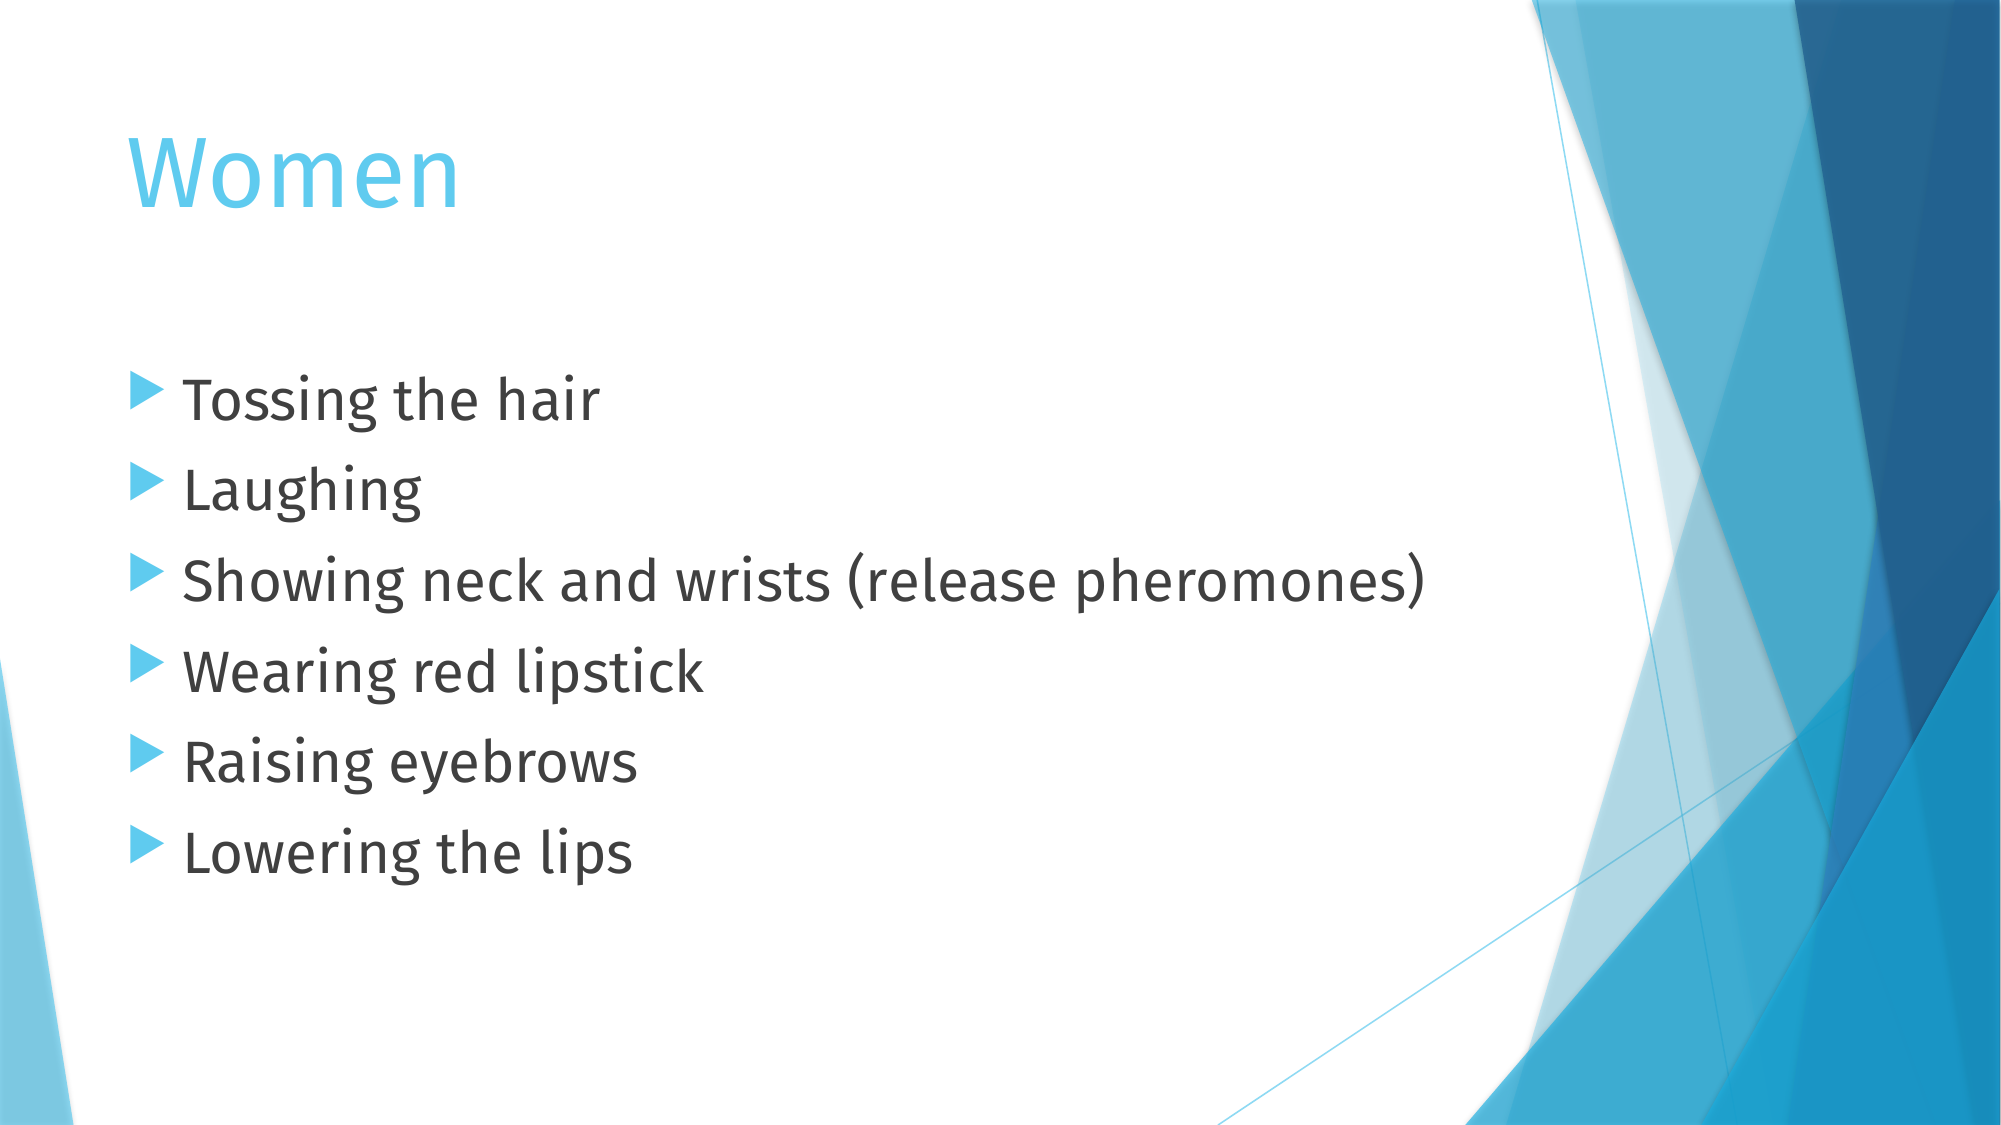

# Women
Tossing the hair
Laughing
Showing neck and wrists (release pheromones)
Wearing red lipstick
Raising eyebrows
Lowering the lips